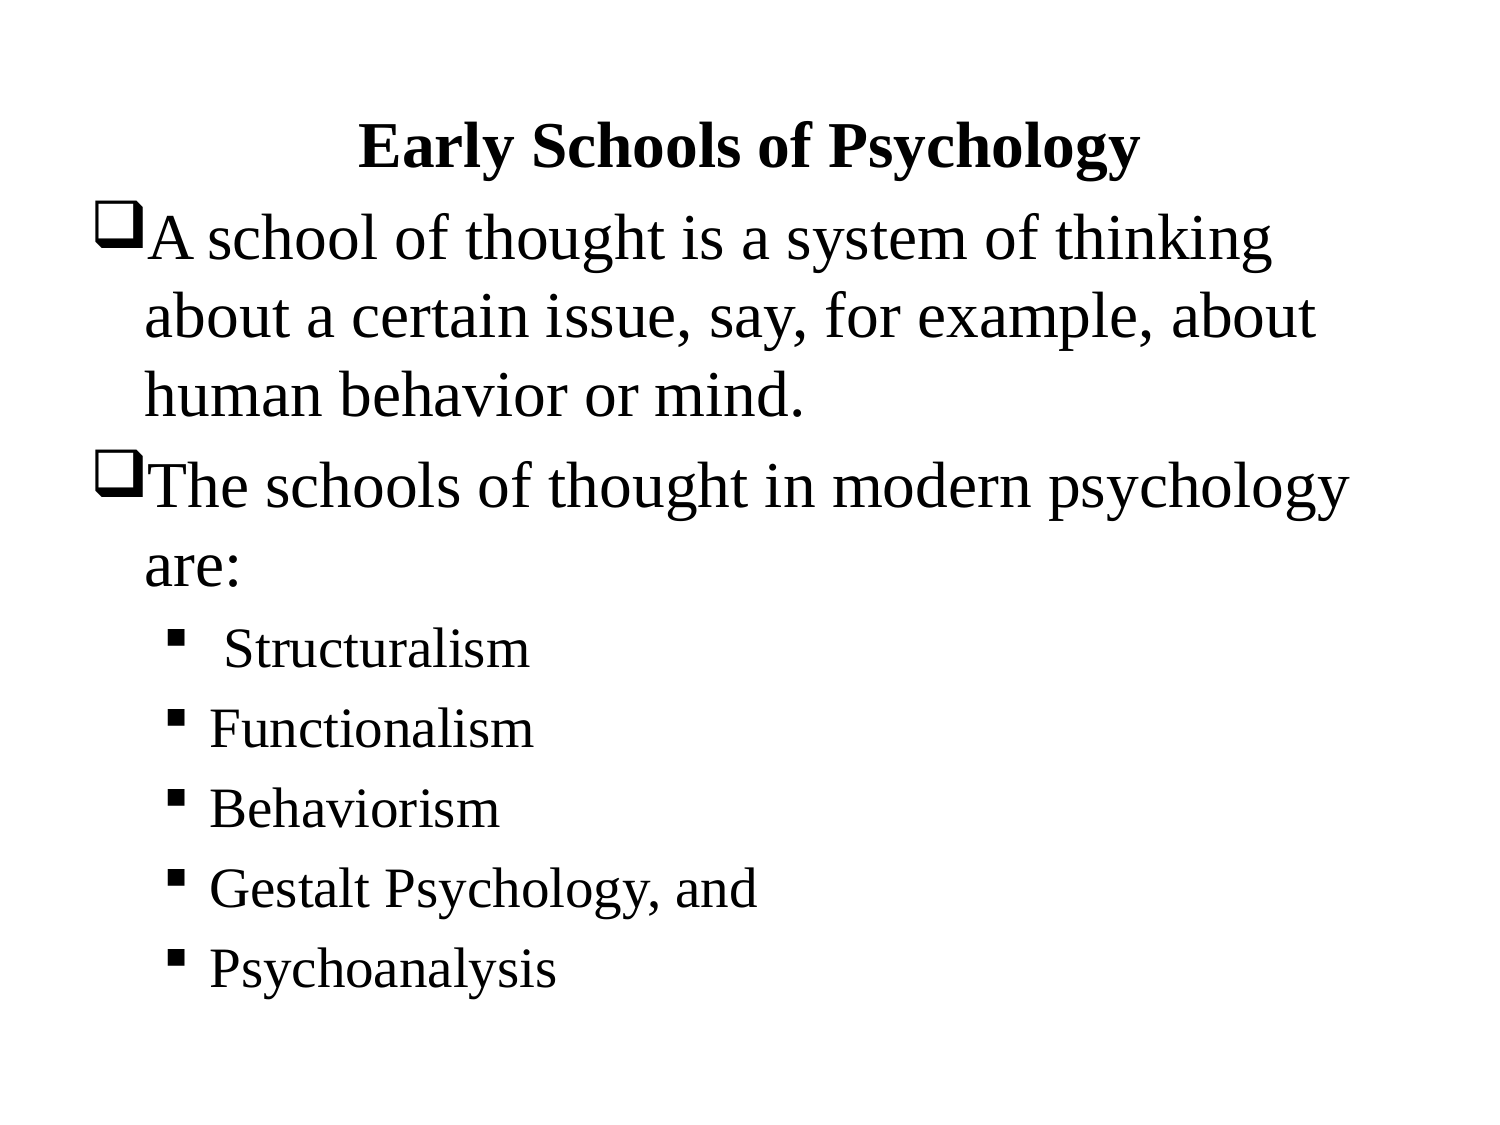

Early Schools of Psychology
A school of thought is a system of thinking about a certain issue, say, for example, about human behavior or mind.
The schools of thought in modern psychology are:
 Structuralism
Functionalism
Behaviorism
Gestalt Psychology, and
Psychoanalysis